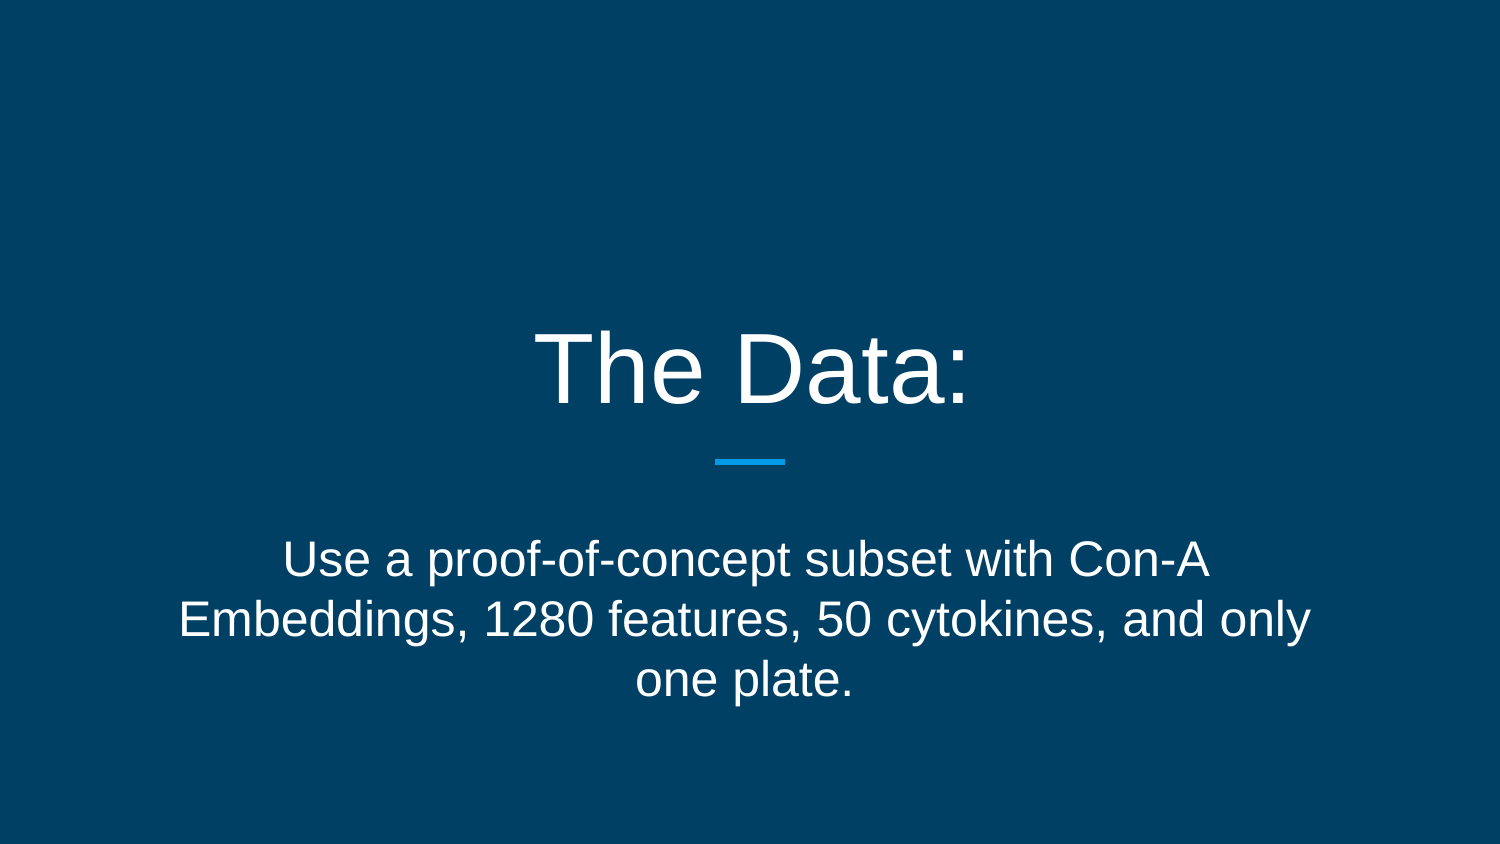

# The Data:
Use a proof-of-concept subset with Con-A Embeddings, 1280 features, 50 cytokines, and only one plate.